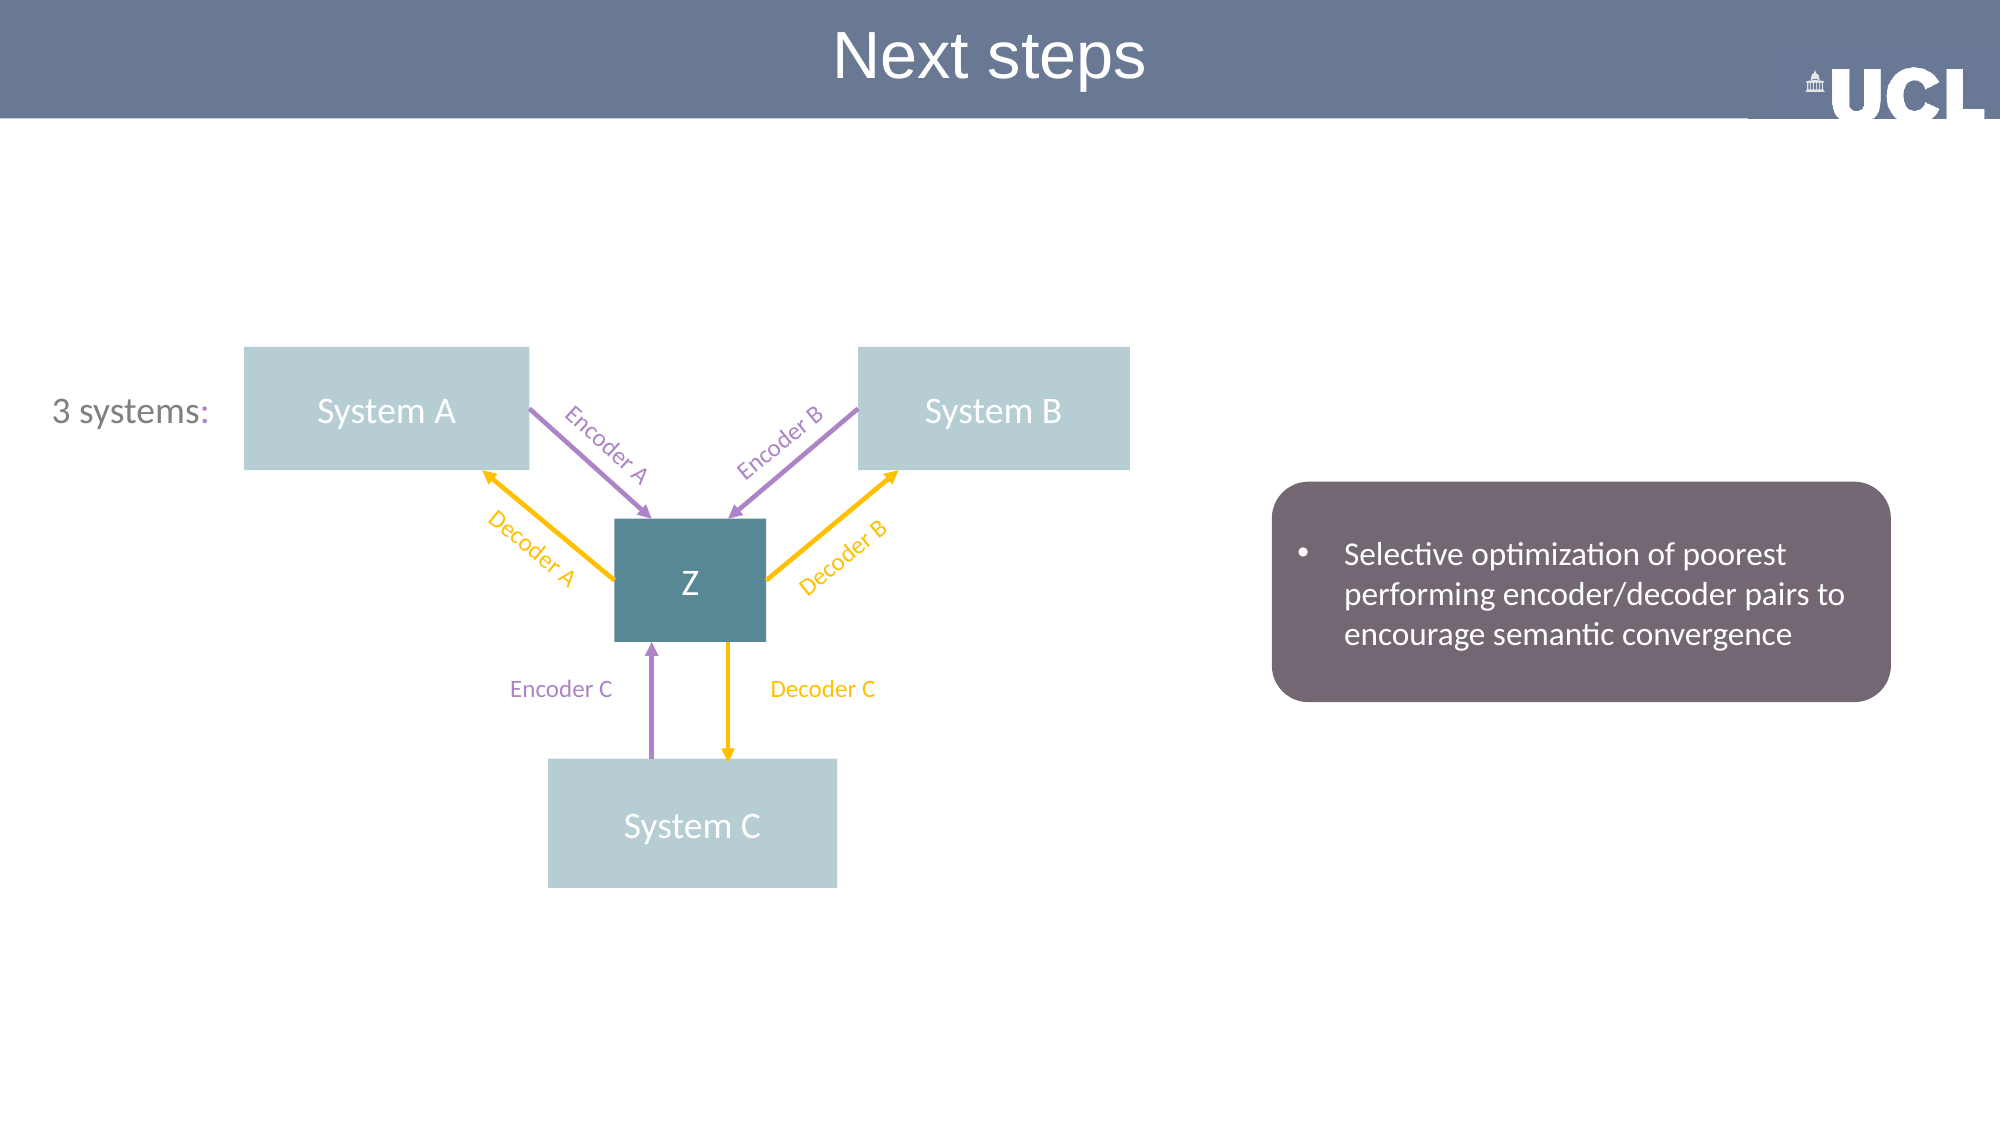

# Next steps
System A
System B
Encoder B
Encoder A
Decoder B
Decoder A
Z
Encoder C
Decoder C
System C
3 systems:
Selective optimization of poorest performing encoder/decoder pairs to encourage semantic convergence